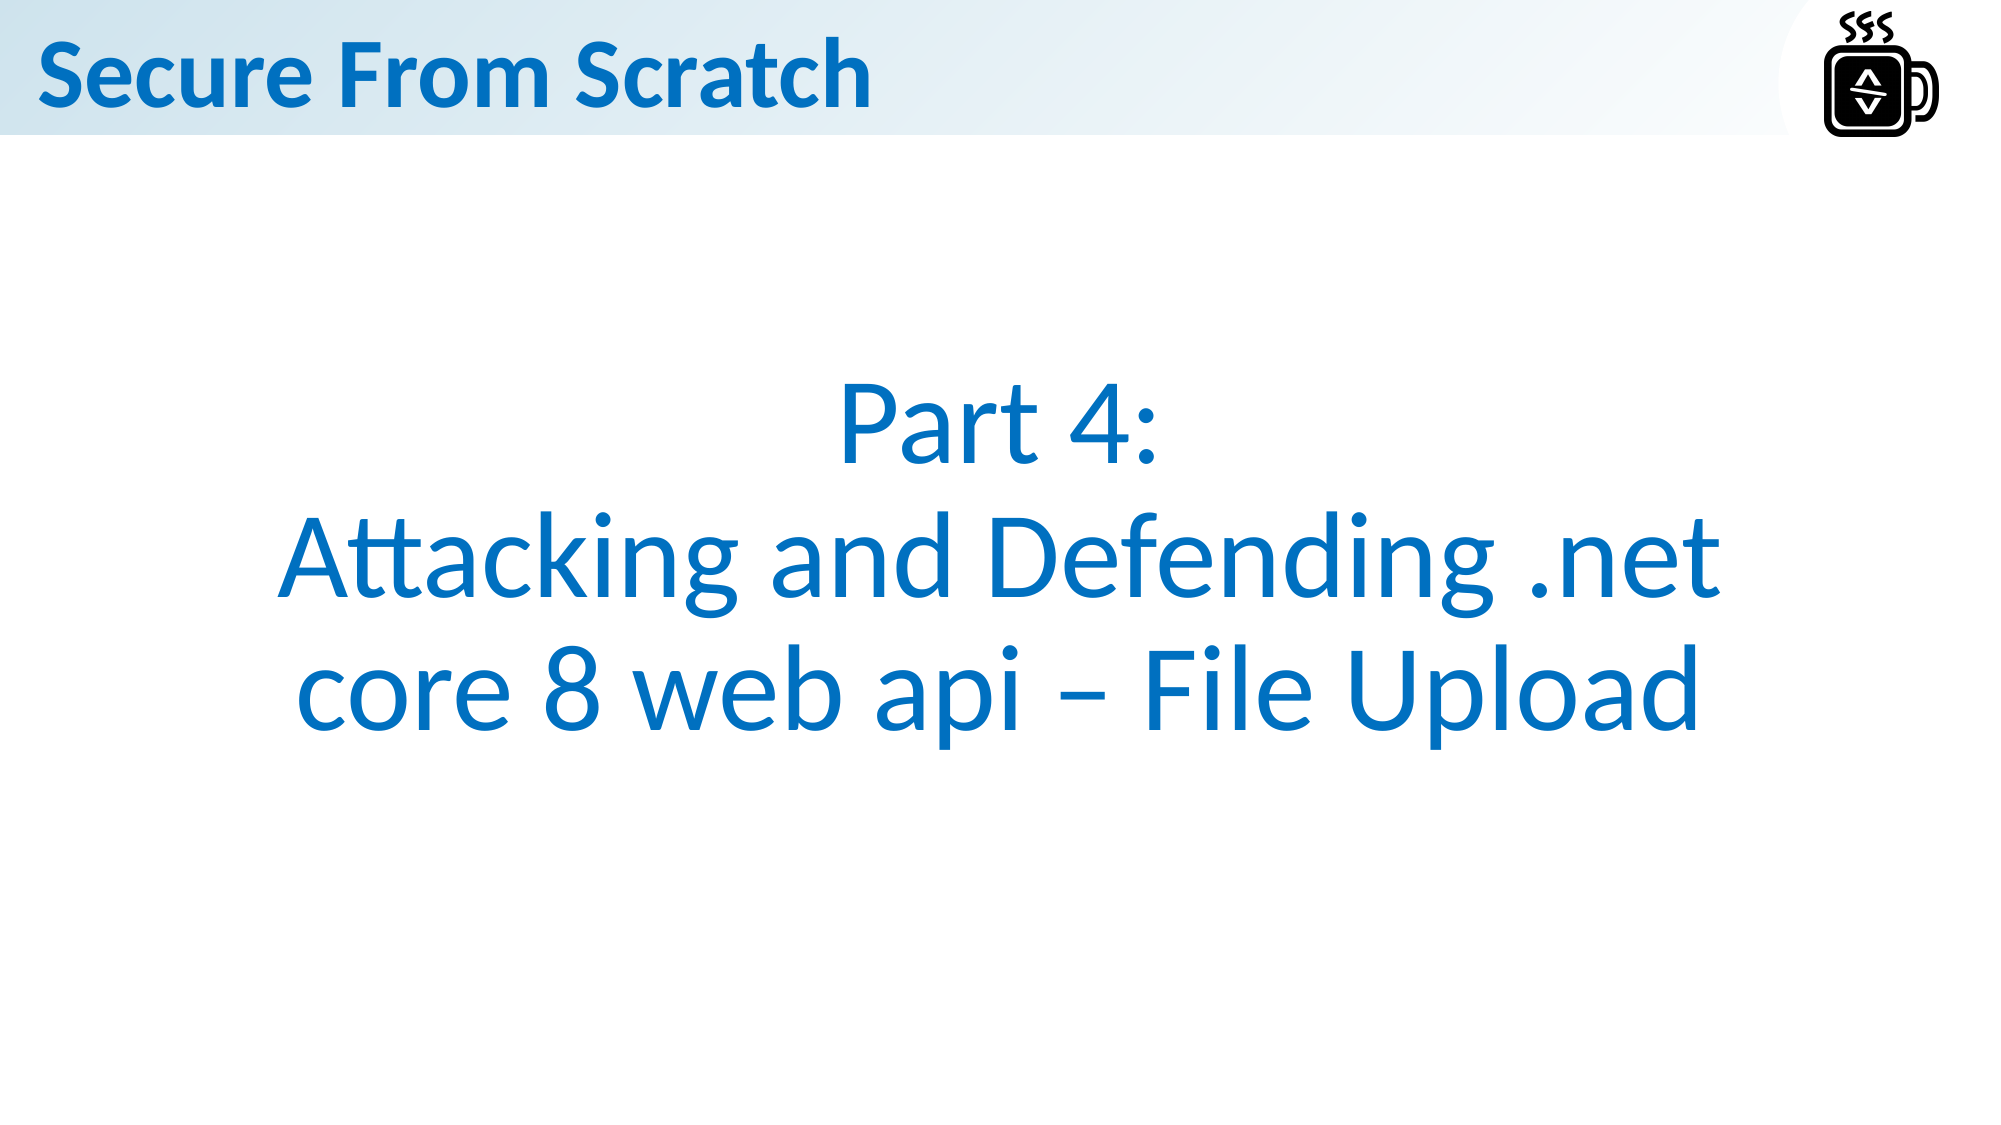

# Part 4: Attacking and Defending .net core 8 web api – File Upload